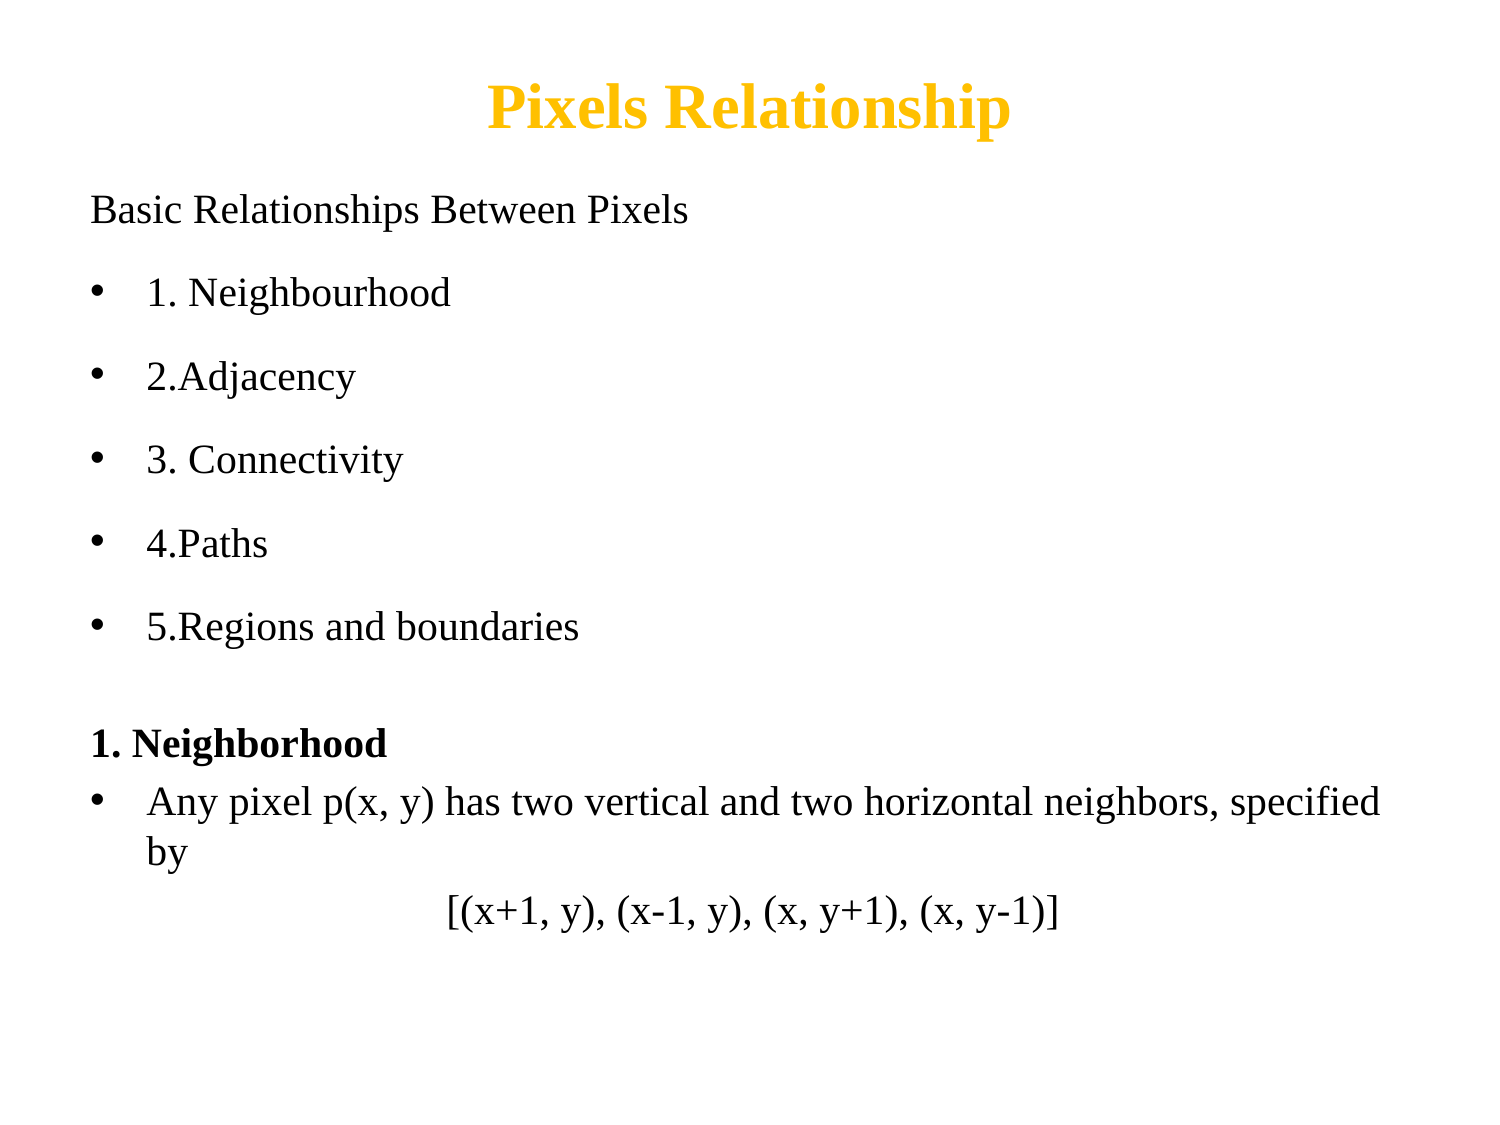

# Pixels Relationship
Basic Relationships Between Pixels
1. Neighbourhood
2.Adjacency
3. Connectivity
4.Paths
5.Regions and boundaries

1. Neighborhood
Any pixel p(x, y) has two vertical and two horizontal neighbors, specified by
			[(x+1, y), (x-1, y), (x, y+1), (x, y-1)]